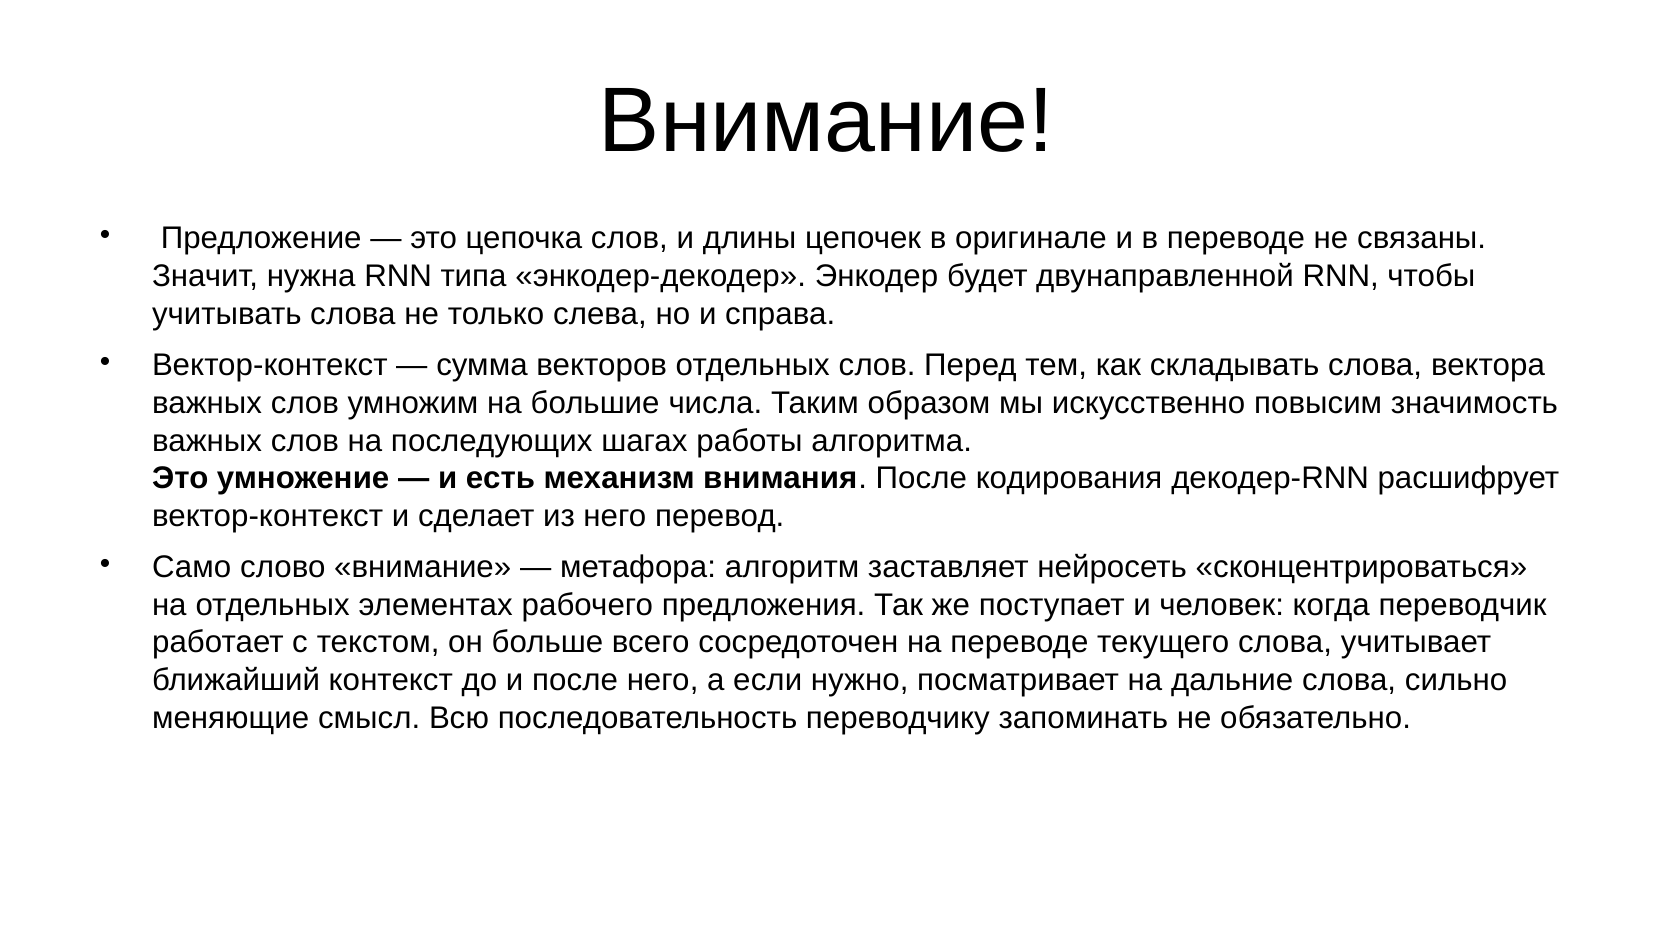

# Внимание!
 Предложение — это цепочка слов, и длины цепочек в оригинале и в переводе не связаны. Значит, нужна RNN типа «энкодер-декодер». Энкодер будет двунаправленной RNN, чтобы учитывать слова не только слева, но и справа.
Вектор-контекст — сумма векторов отдельных слов. Перед тем, как складывать слова, вектора важных слов умножим на большие числа. Таким образом мы искусственно повысим значимость важных слов на последующих шагах работы алгоритма.
Это умножение — и есть механизм внимания. После кодирования декодер-RNN расшифрует вектор-контекст и сделает из него перевод.
Само слово «внимание» — метафора: алгоритм заставляет нейросеть «сконцентрироваться» на отдельных элементах рабочего предложения. Так же поступает и человек: когда переводчик работает с текстом, он больше всего сосредоточен на переводе текущего слова, учитывает ближайший контекст до и после него, а если нужно, посматривает на дальние слова, сильно меняющие смысл. Всю последовательность переводчику запоминать не обязательно.